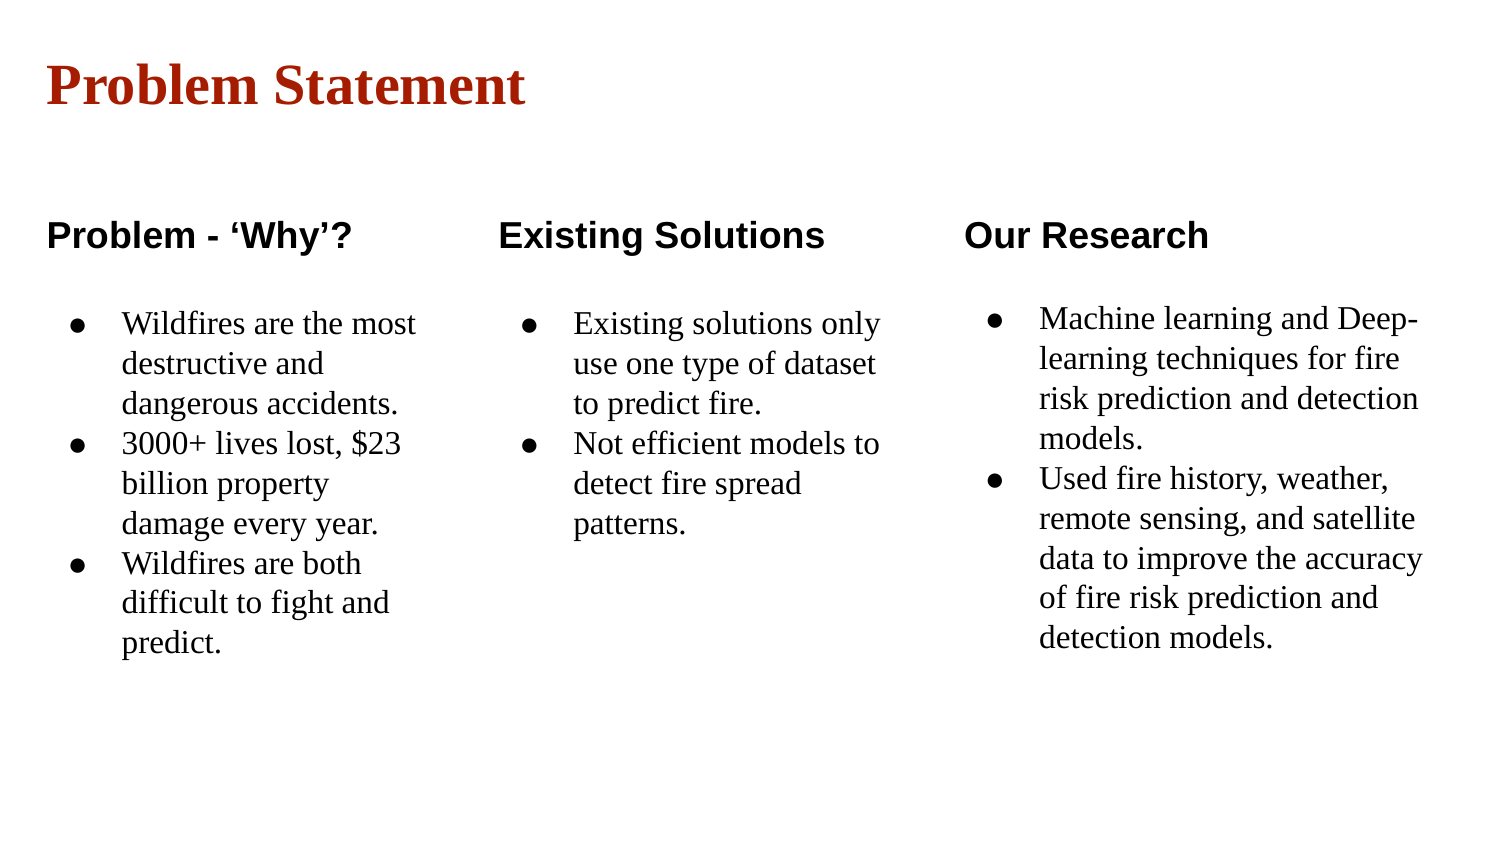

# Problem Statement
Problem - ‘Why’?

Wildfires are the most destructive and dangerous accidents.
3000+ lives lost, $23 billion property damage every year.
Wildfires are both difficult to fight and predict.
Existing Solutions

Existing solutions only use one type of dataset to predict fire.
Not efficient models to detect fire spread patterns.
Our Research

Machine learning and Deep-learning techniques for fire risk prediction and detection models.
Used fire history, weather, remote sensing, and satellite data to improve the accuracy of fire risk prediction and detection models.